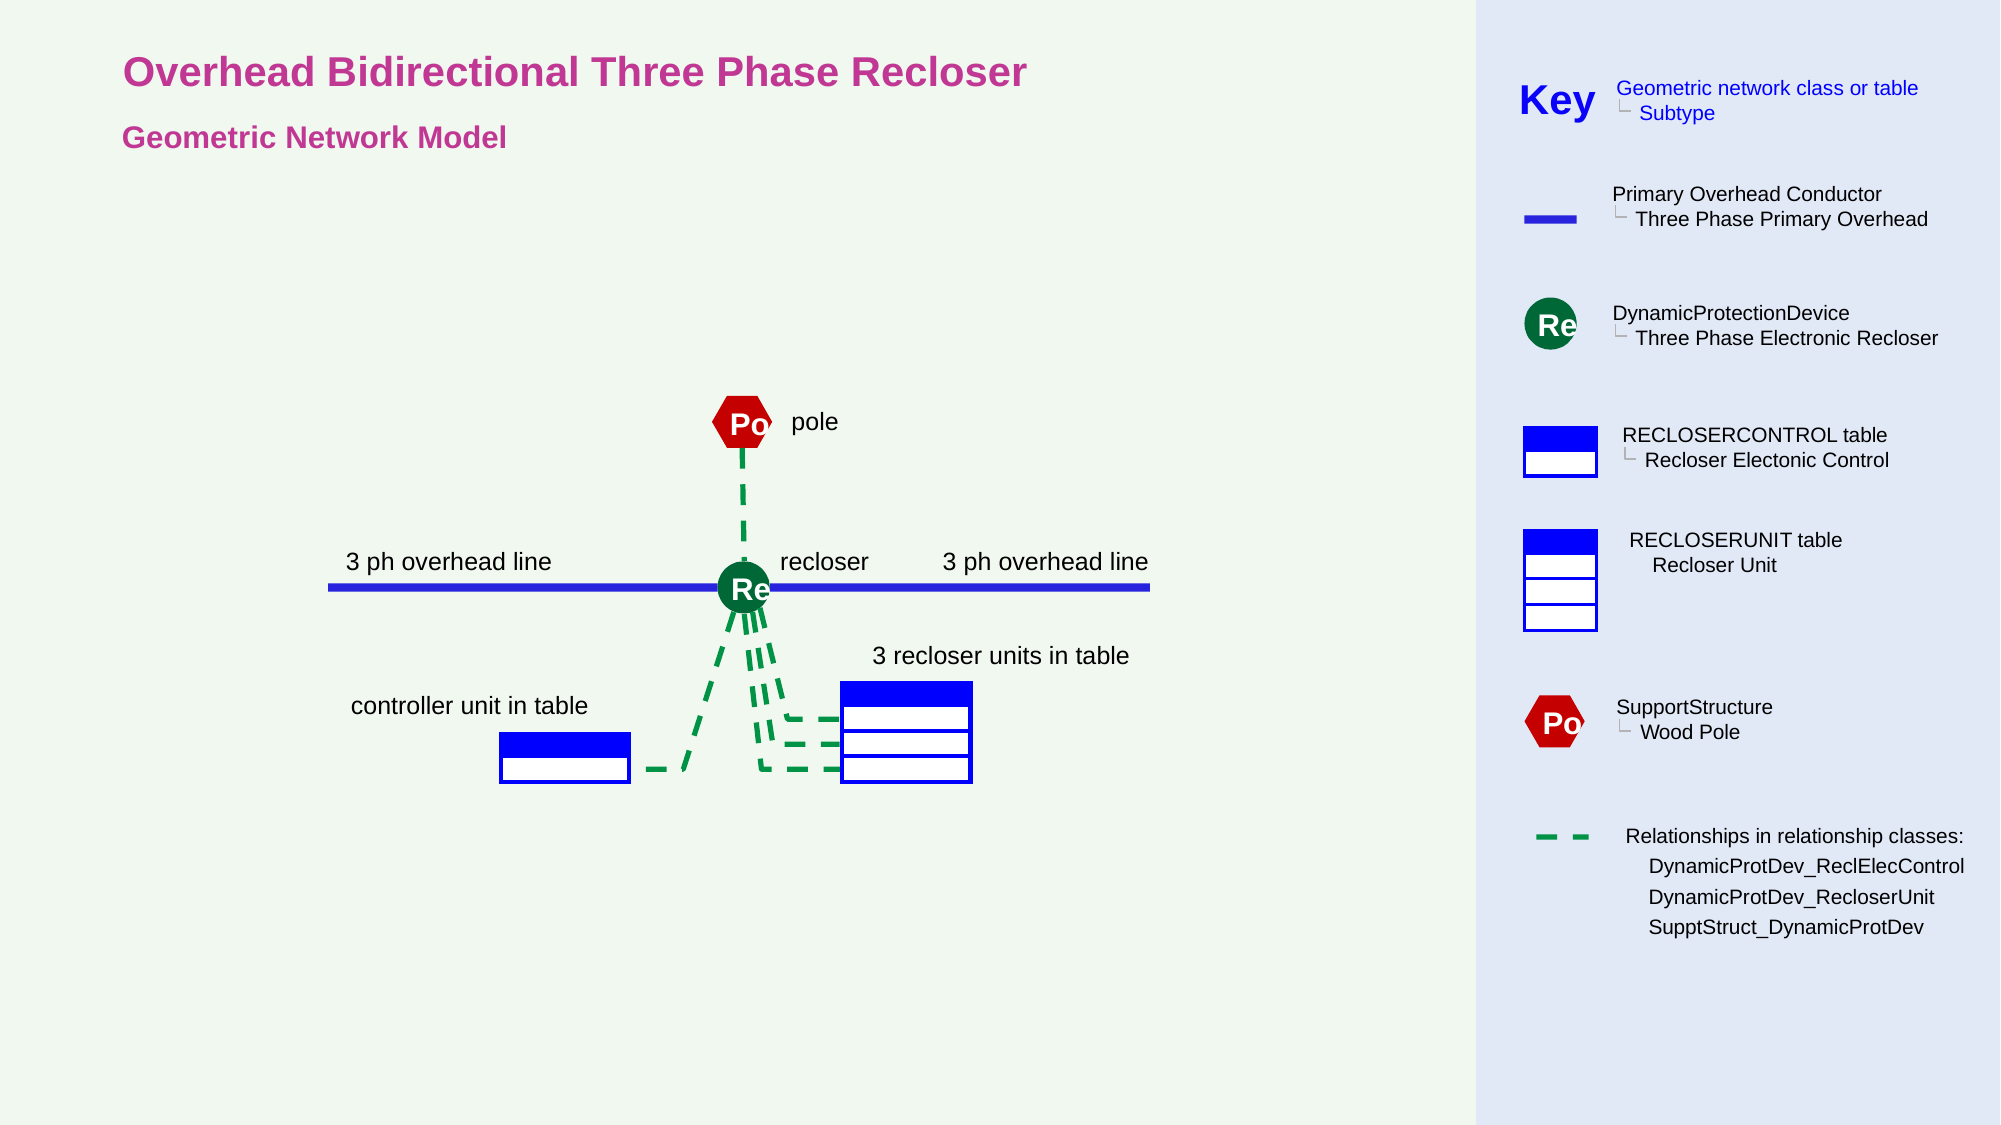

Overhead Bidirectional Three Phase Recloser
Key
Geometric network class or table
    Subtype

Geometric Network Model
Primary Overhead Conductor

Three Phase Primary Overhead

DynamicProtectionDevice
Re

Three Phase Electronic Recloser

Po
pole
RECLOSERCONTRO
L
 table

    Recloser Electonic Control

RECLOSERUNI
T
 table

3 ph overhead line
recloser
3 ph overhead line
    Recloser Unit

Re

3 recloser units in table

controller unit in table
SupportStructure

Po

W
ood Pole

Relationships in relationship classes:

    DynamicProtDev_ReclElecControl
    DynamicProtDev_RecloserUnit
    SupptStruct_DynamicProtDev
#